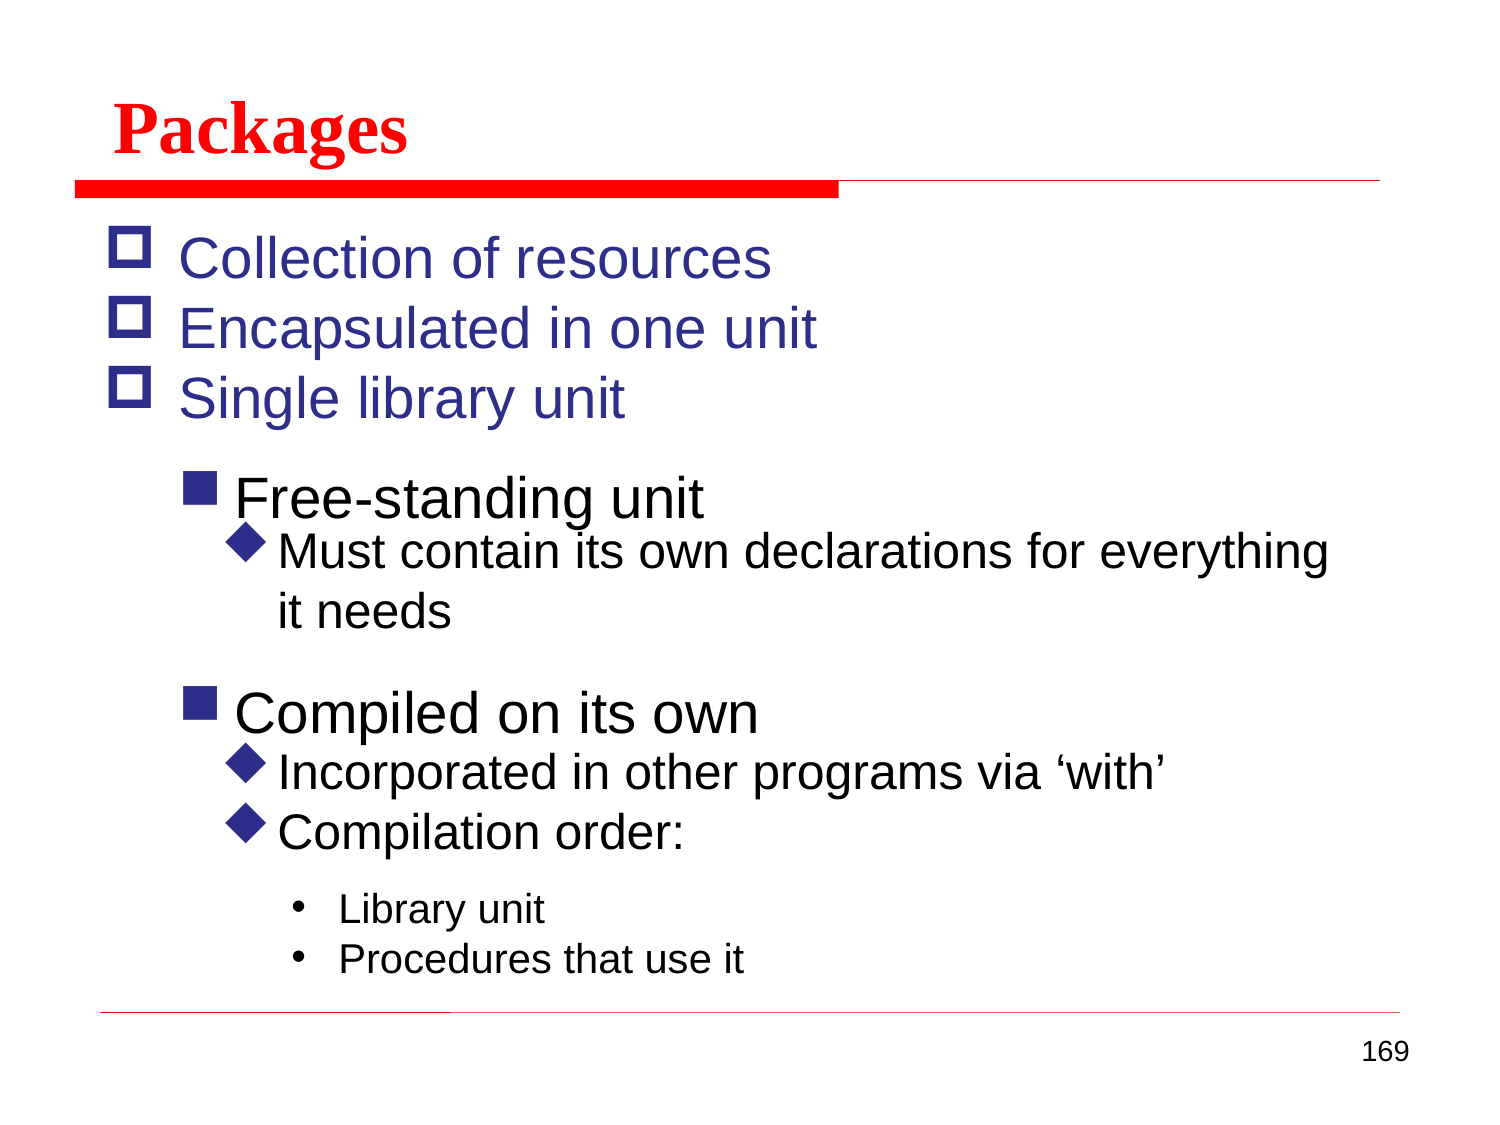

Packages
Collection of resources
Encapsulated in one unit
Single library unit
Free-standing unit
Must contain its own declarations for everything it needs
Compiled on its own
Incorporated in other programs via ‘with’
Compilation order:
Library unit
Procedures that use it
169